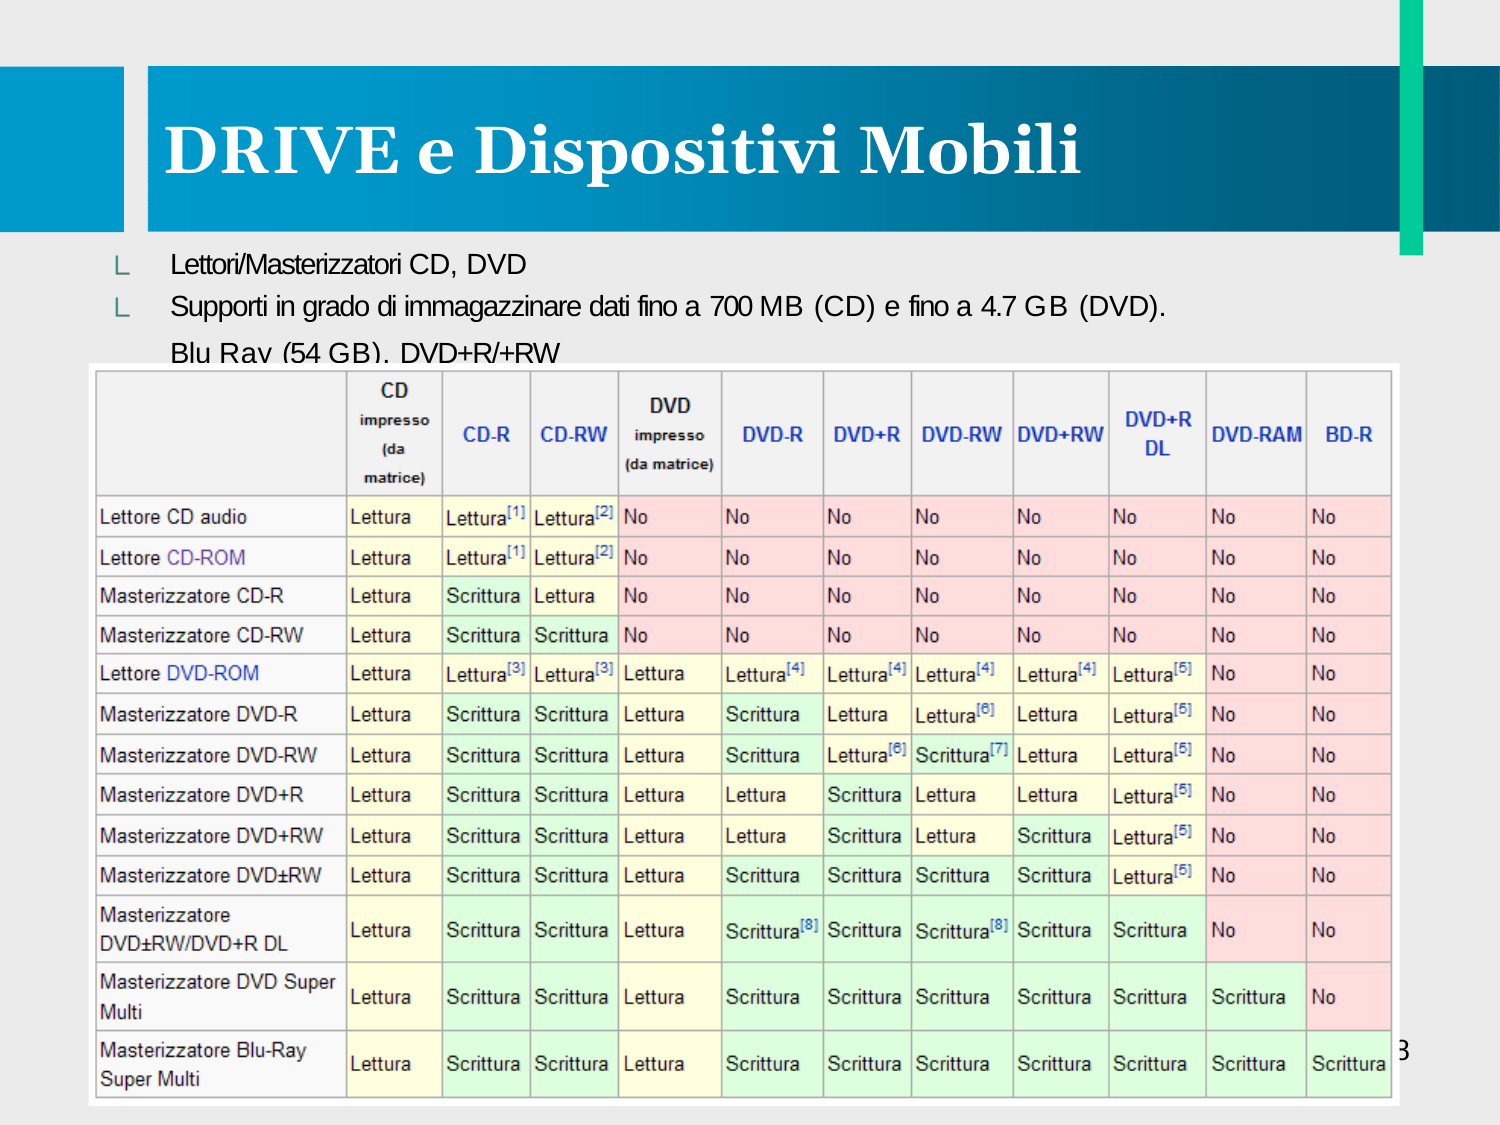

# DRIVE e Dispositivi Mobili

Lettori/Masterizzatori CD, DVD
Supporti in grado di immagazzinare dati fino a 700 MB (CD) e fino a 4.7 GB (DVD).
Blu Ray (54 GB). DVD+R/+RW

8
11